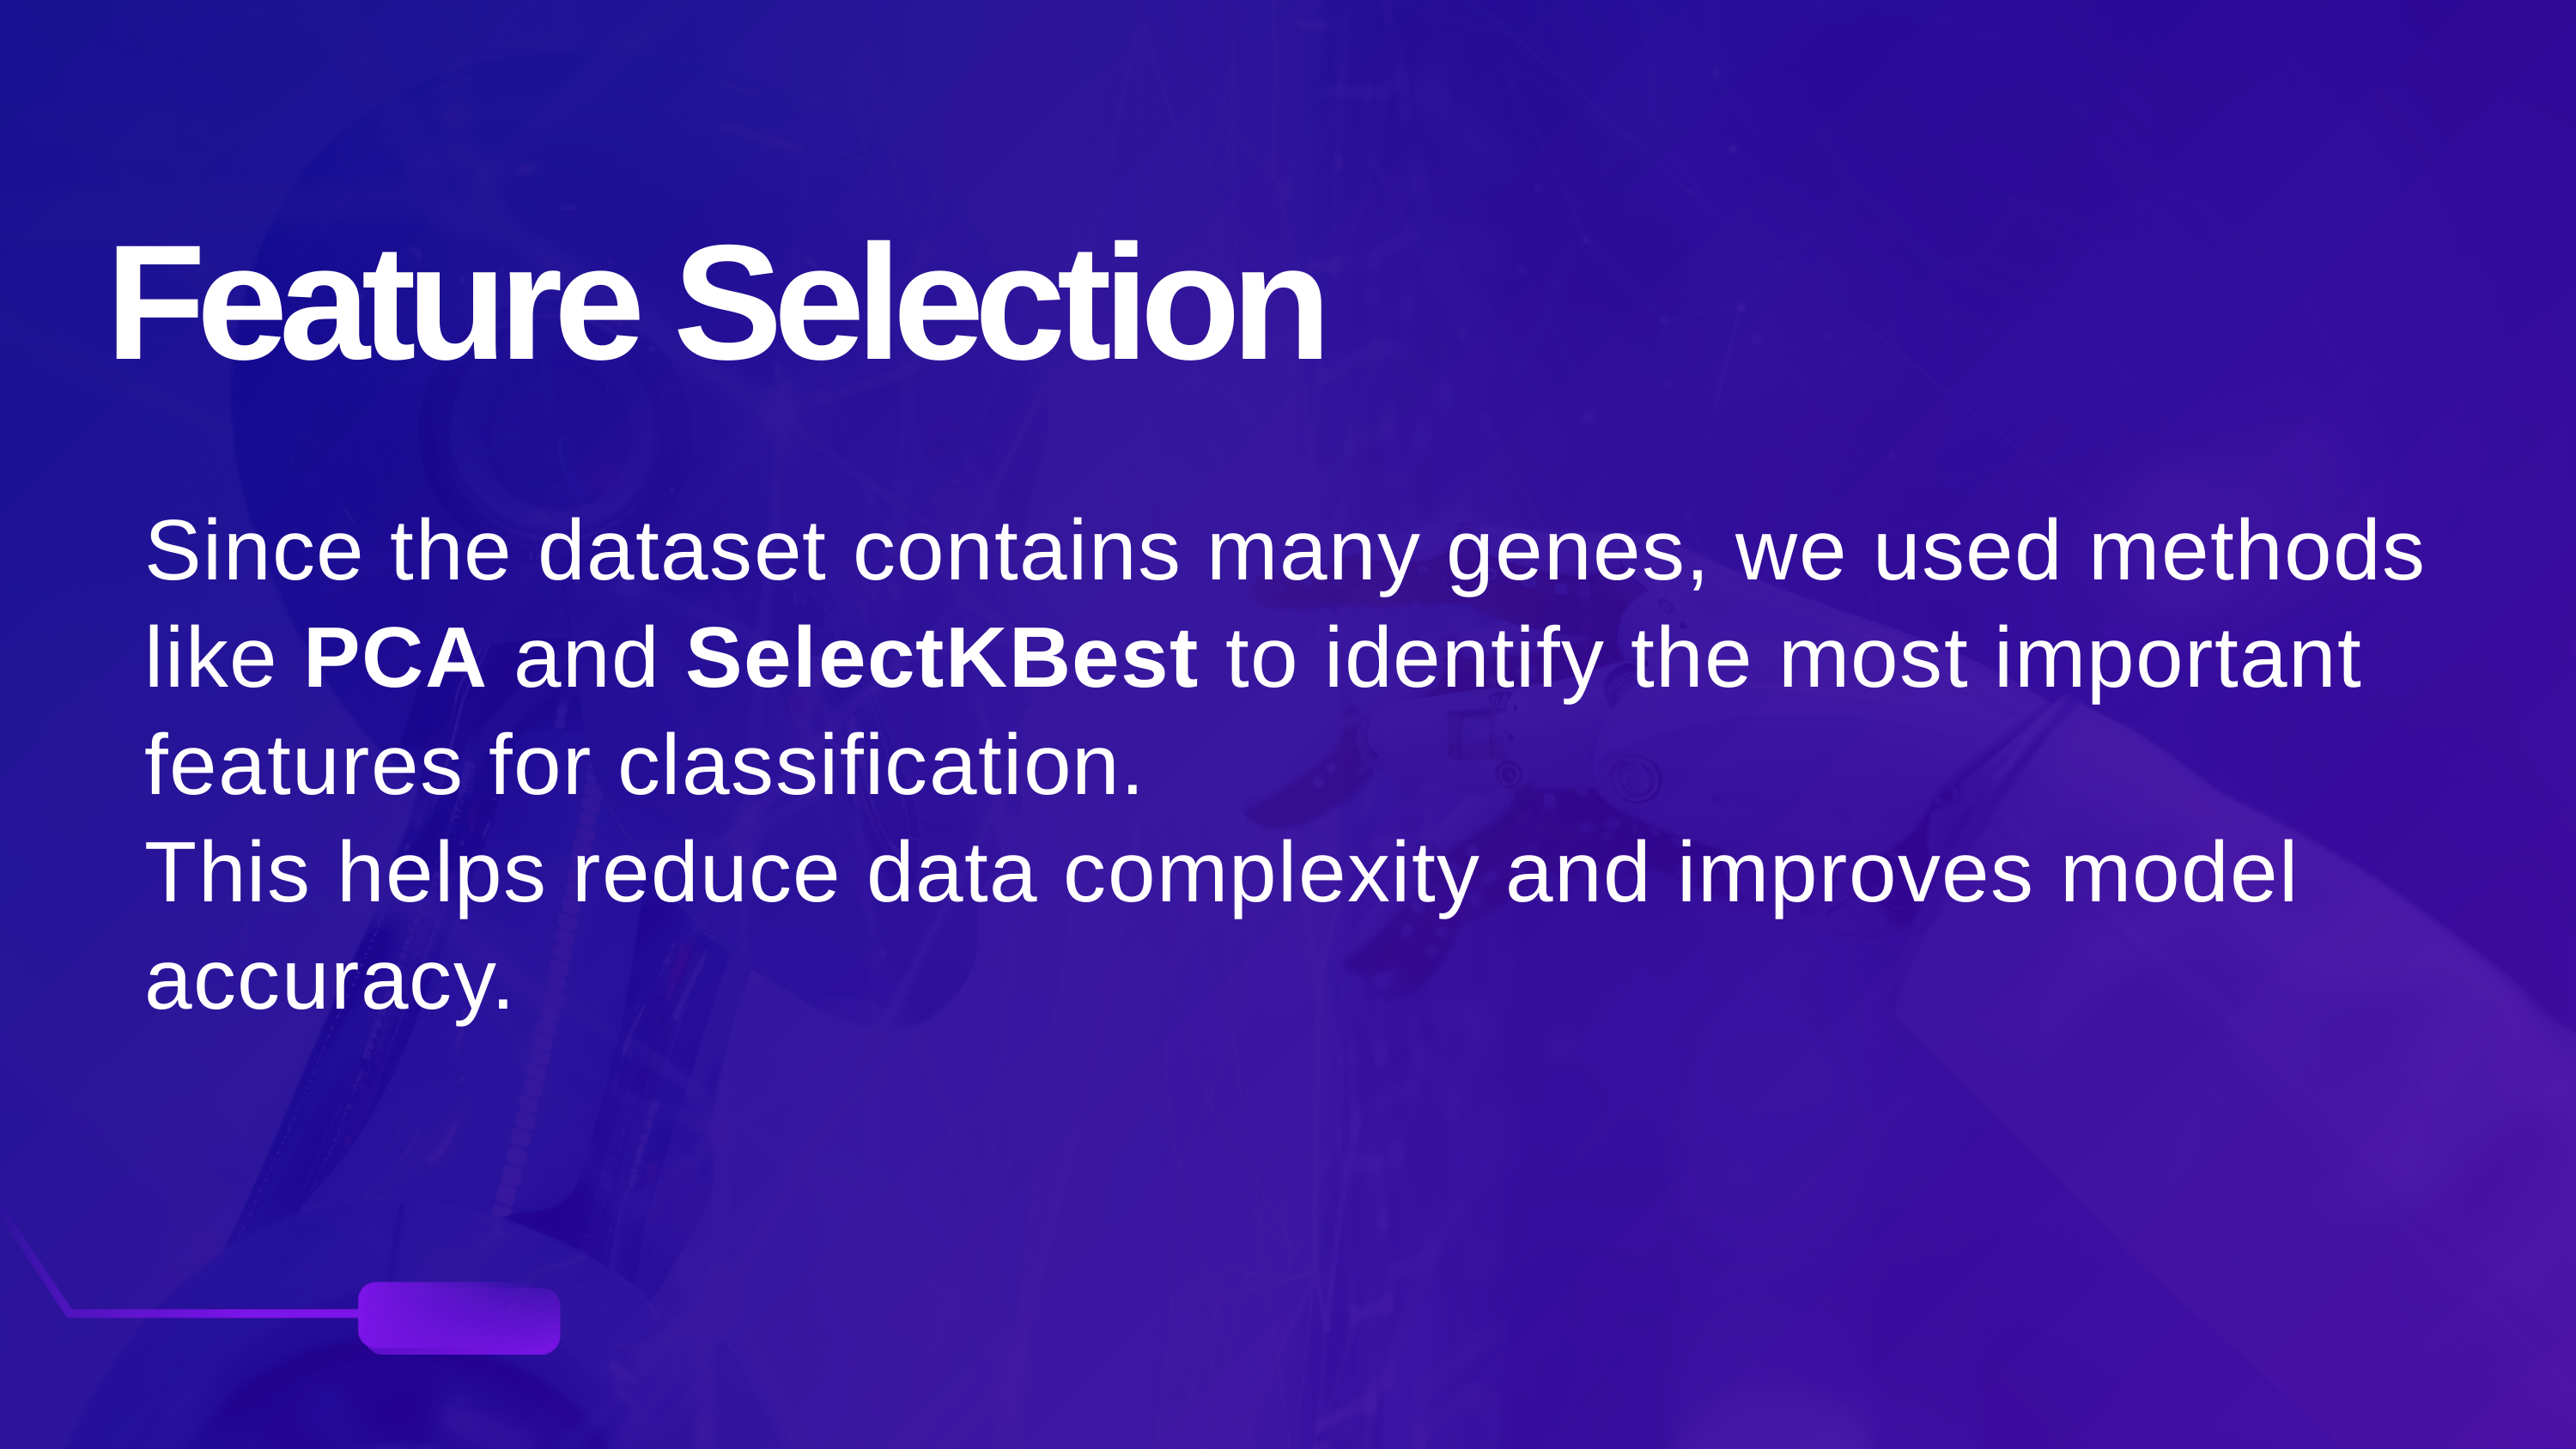

Feature Selection
Since the dataset contains many genes, we used methods like PCA and SelectKBest to identify the most important features for classification.
This helps reduce data complexity and improves model accuracy.